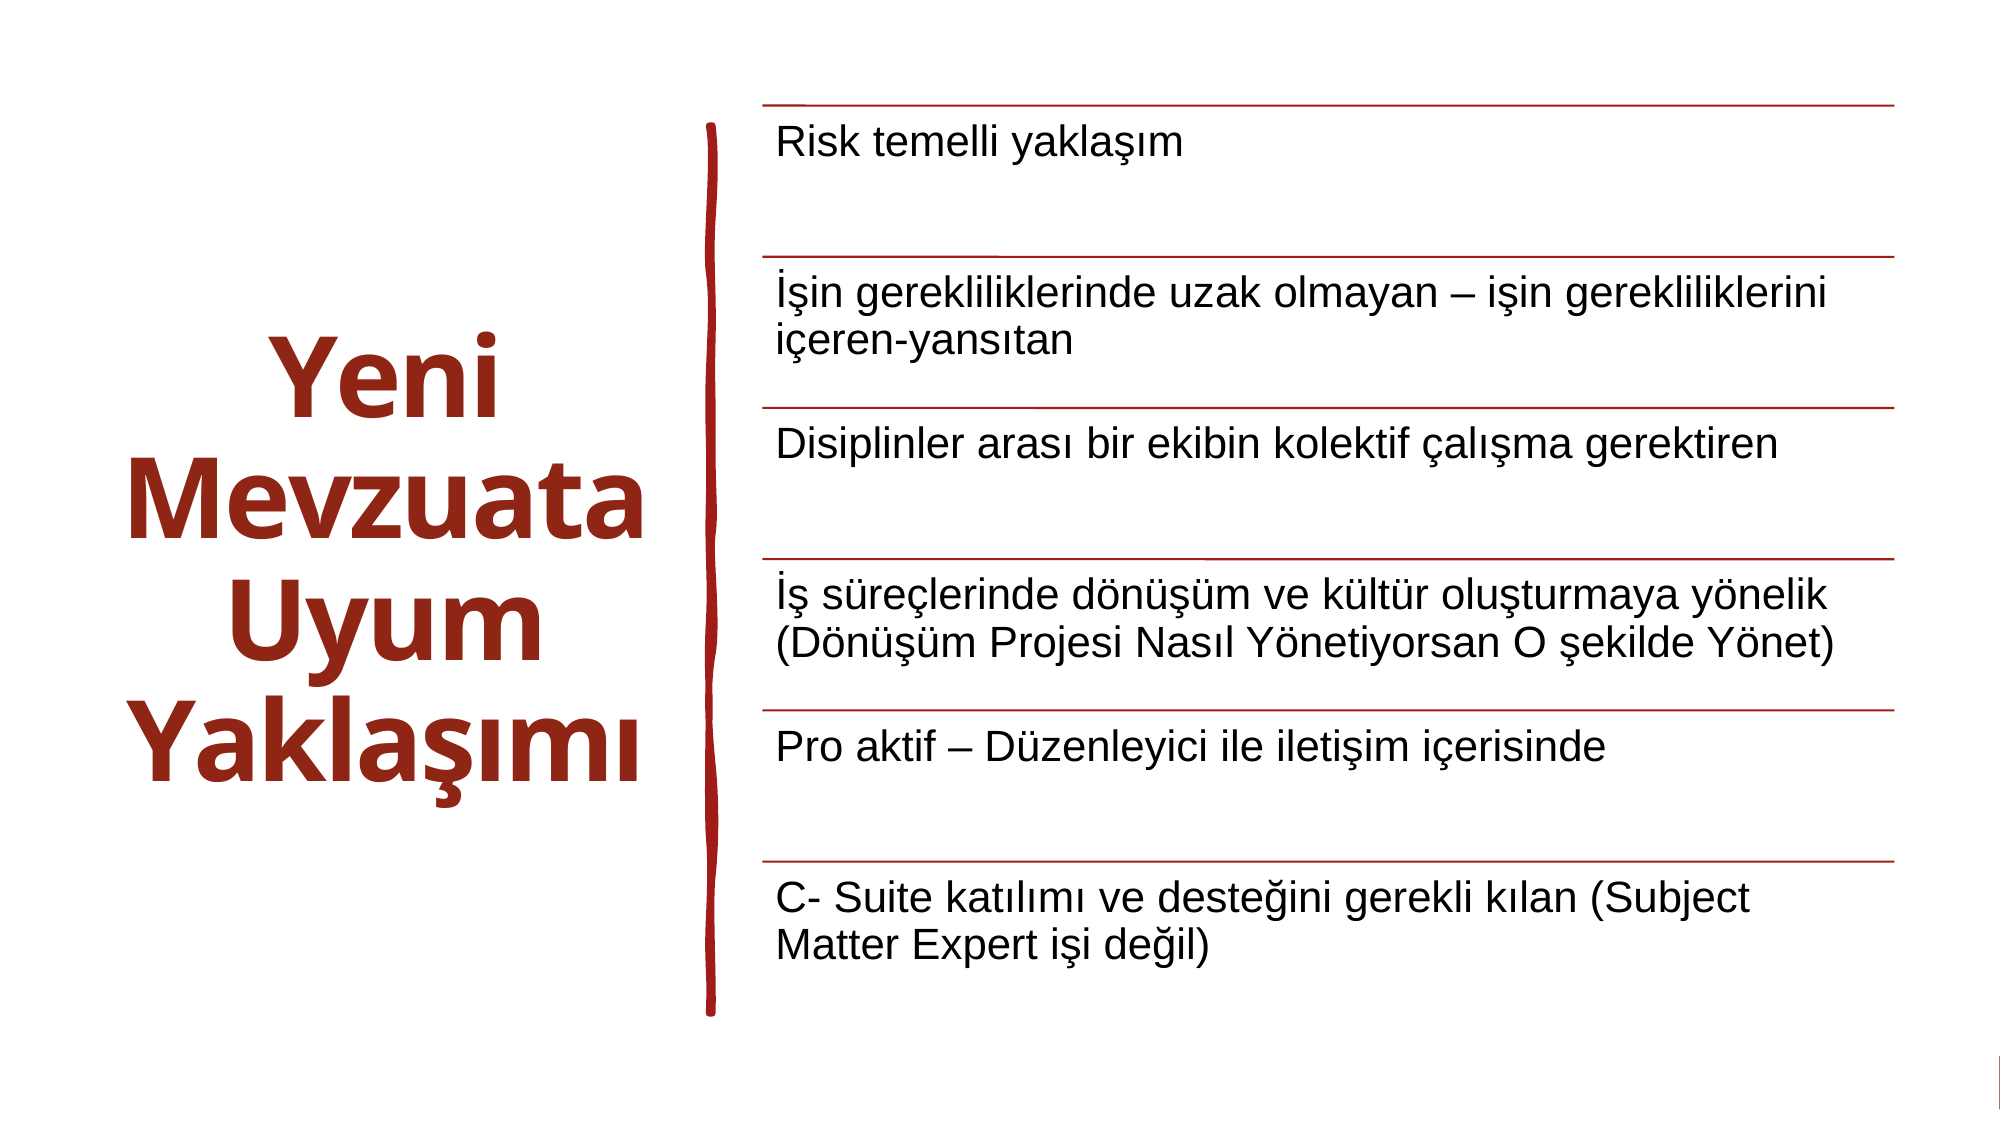

Risk temelli yaklaşım
İşin gerekliliklerinde uzak olmayan – işin gerekliliklerini içeren-yansıtan
Disiplinler arası bir ekibin kolektif çalışma gerektiren
İş süreçlerinde dönüşüm ve kültür oluşturmaya yönelik (Dönüşüm Projesi Nasıl Yönetiyorsan O şekilde Yönet)
Pro aktif – Düzenleyici ile iletişim içerisinde
C- Suite katılımı ve desteğini gerekli kılan (Subject Matter Expert işi değil)
# Yeni Mevzuata Uyum Yaklaşımı

24